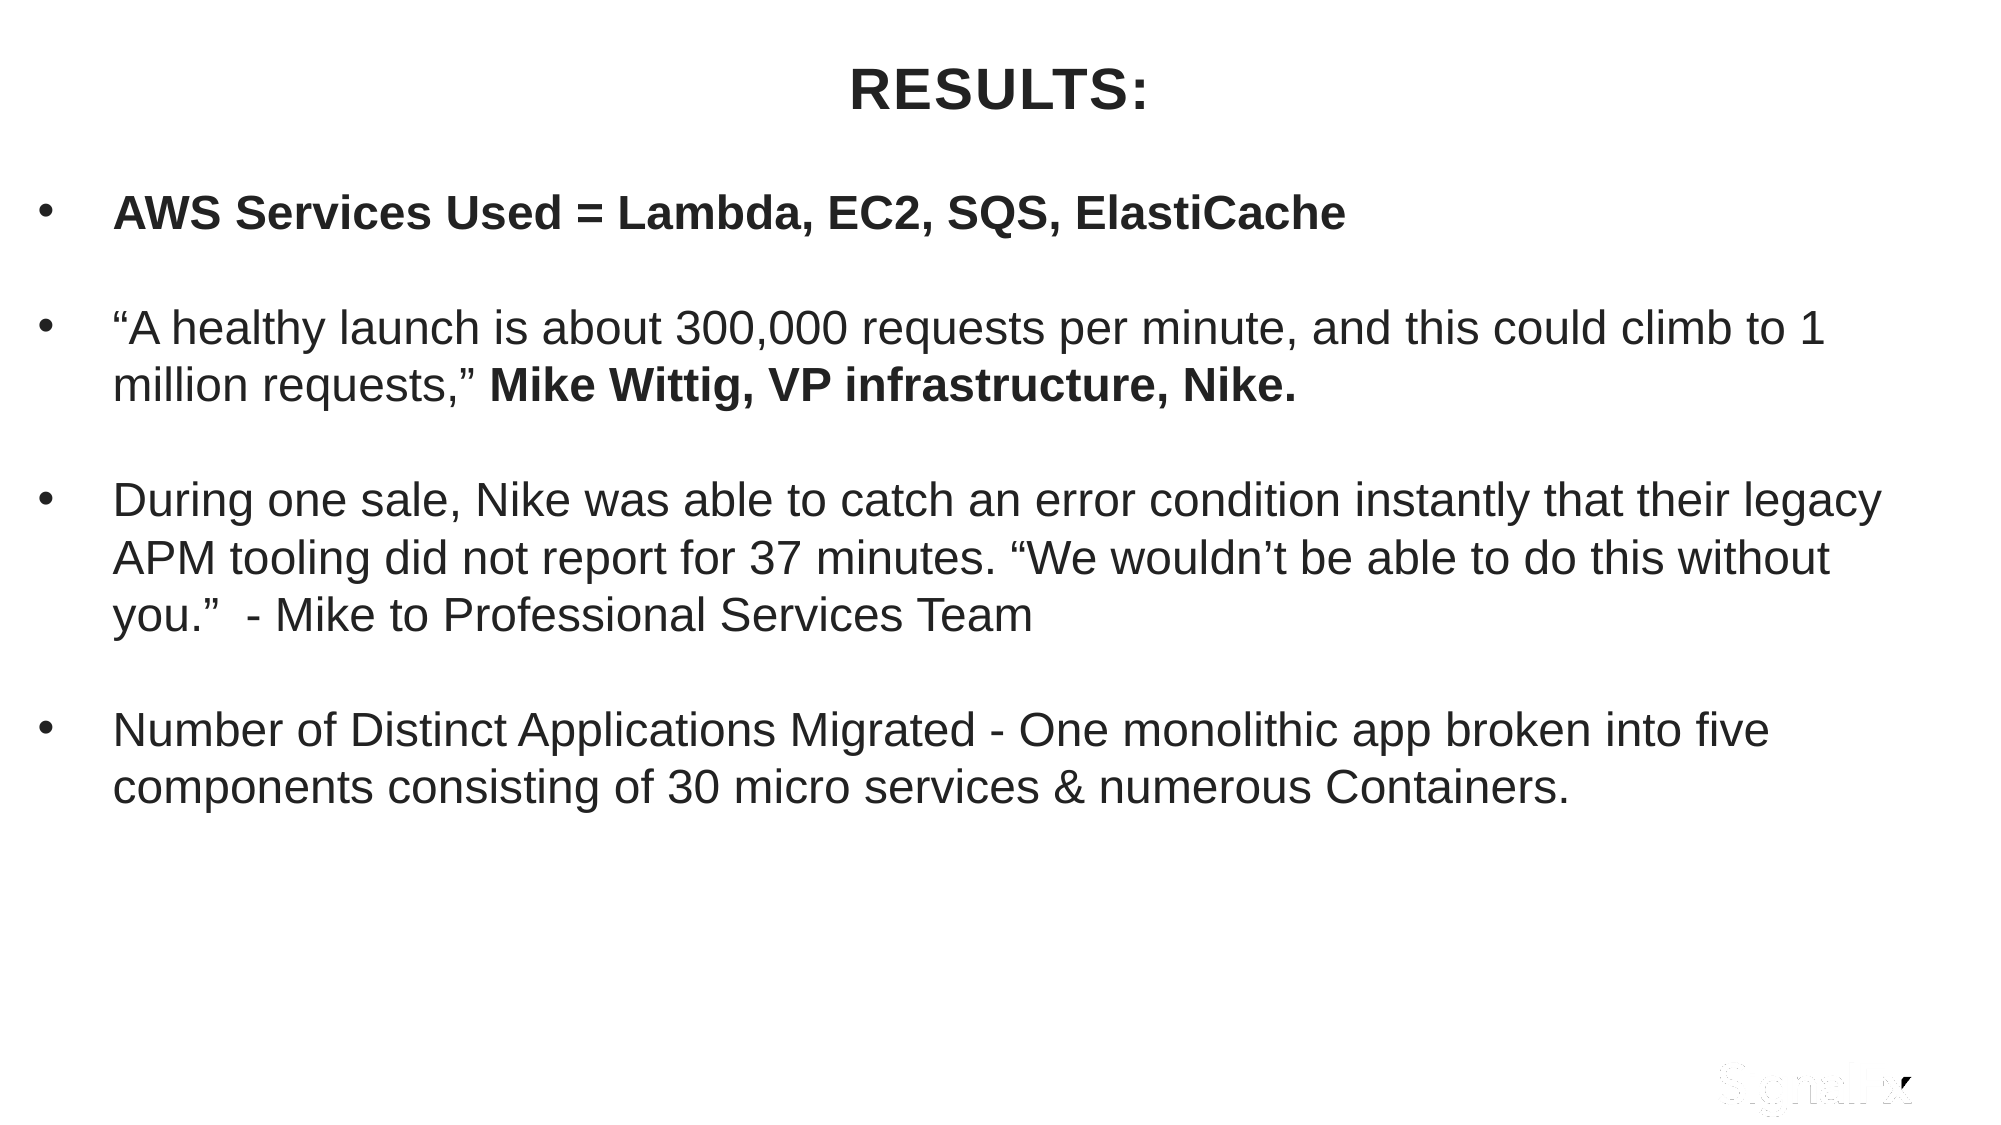

# results:
AWS Services Used = Lambda, EC2, SQS, ElastiCache

“A healthy launch is about 300,000 requests per minute, and this could climb to 1 million requests,” Mike Wittig, VP infrastructure, Nike.

During one sale, Nike was able to catch an error condition instantly that their legacy APM tooling did not report for 37 minutes. “We wouldn’t be able to do this without you.”  - Mike to Professional Services Team

Number of Distinct Applications Migrated - One monolithic app broken into five components consisting of 30 micro services & numerous Containers.